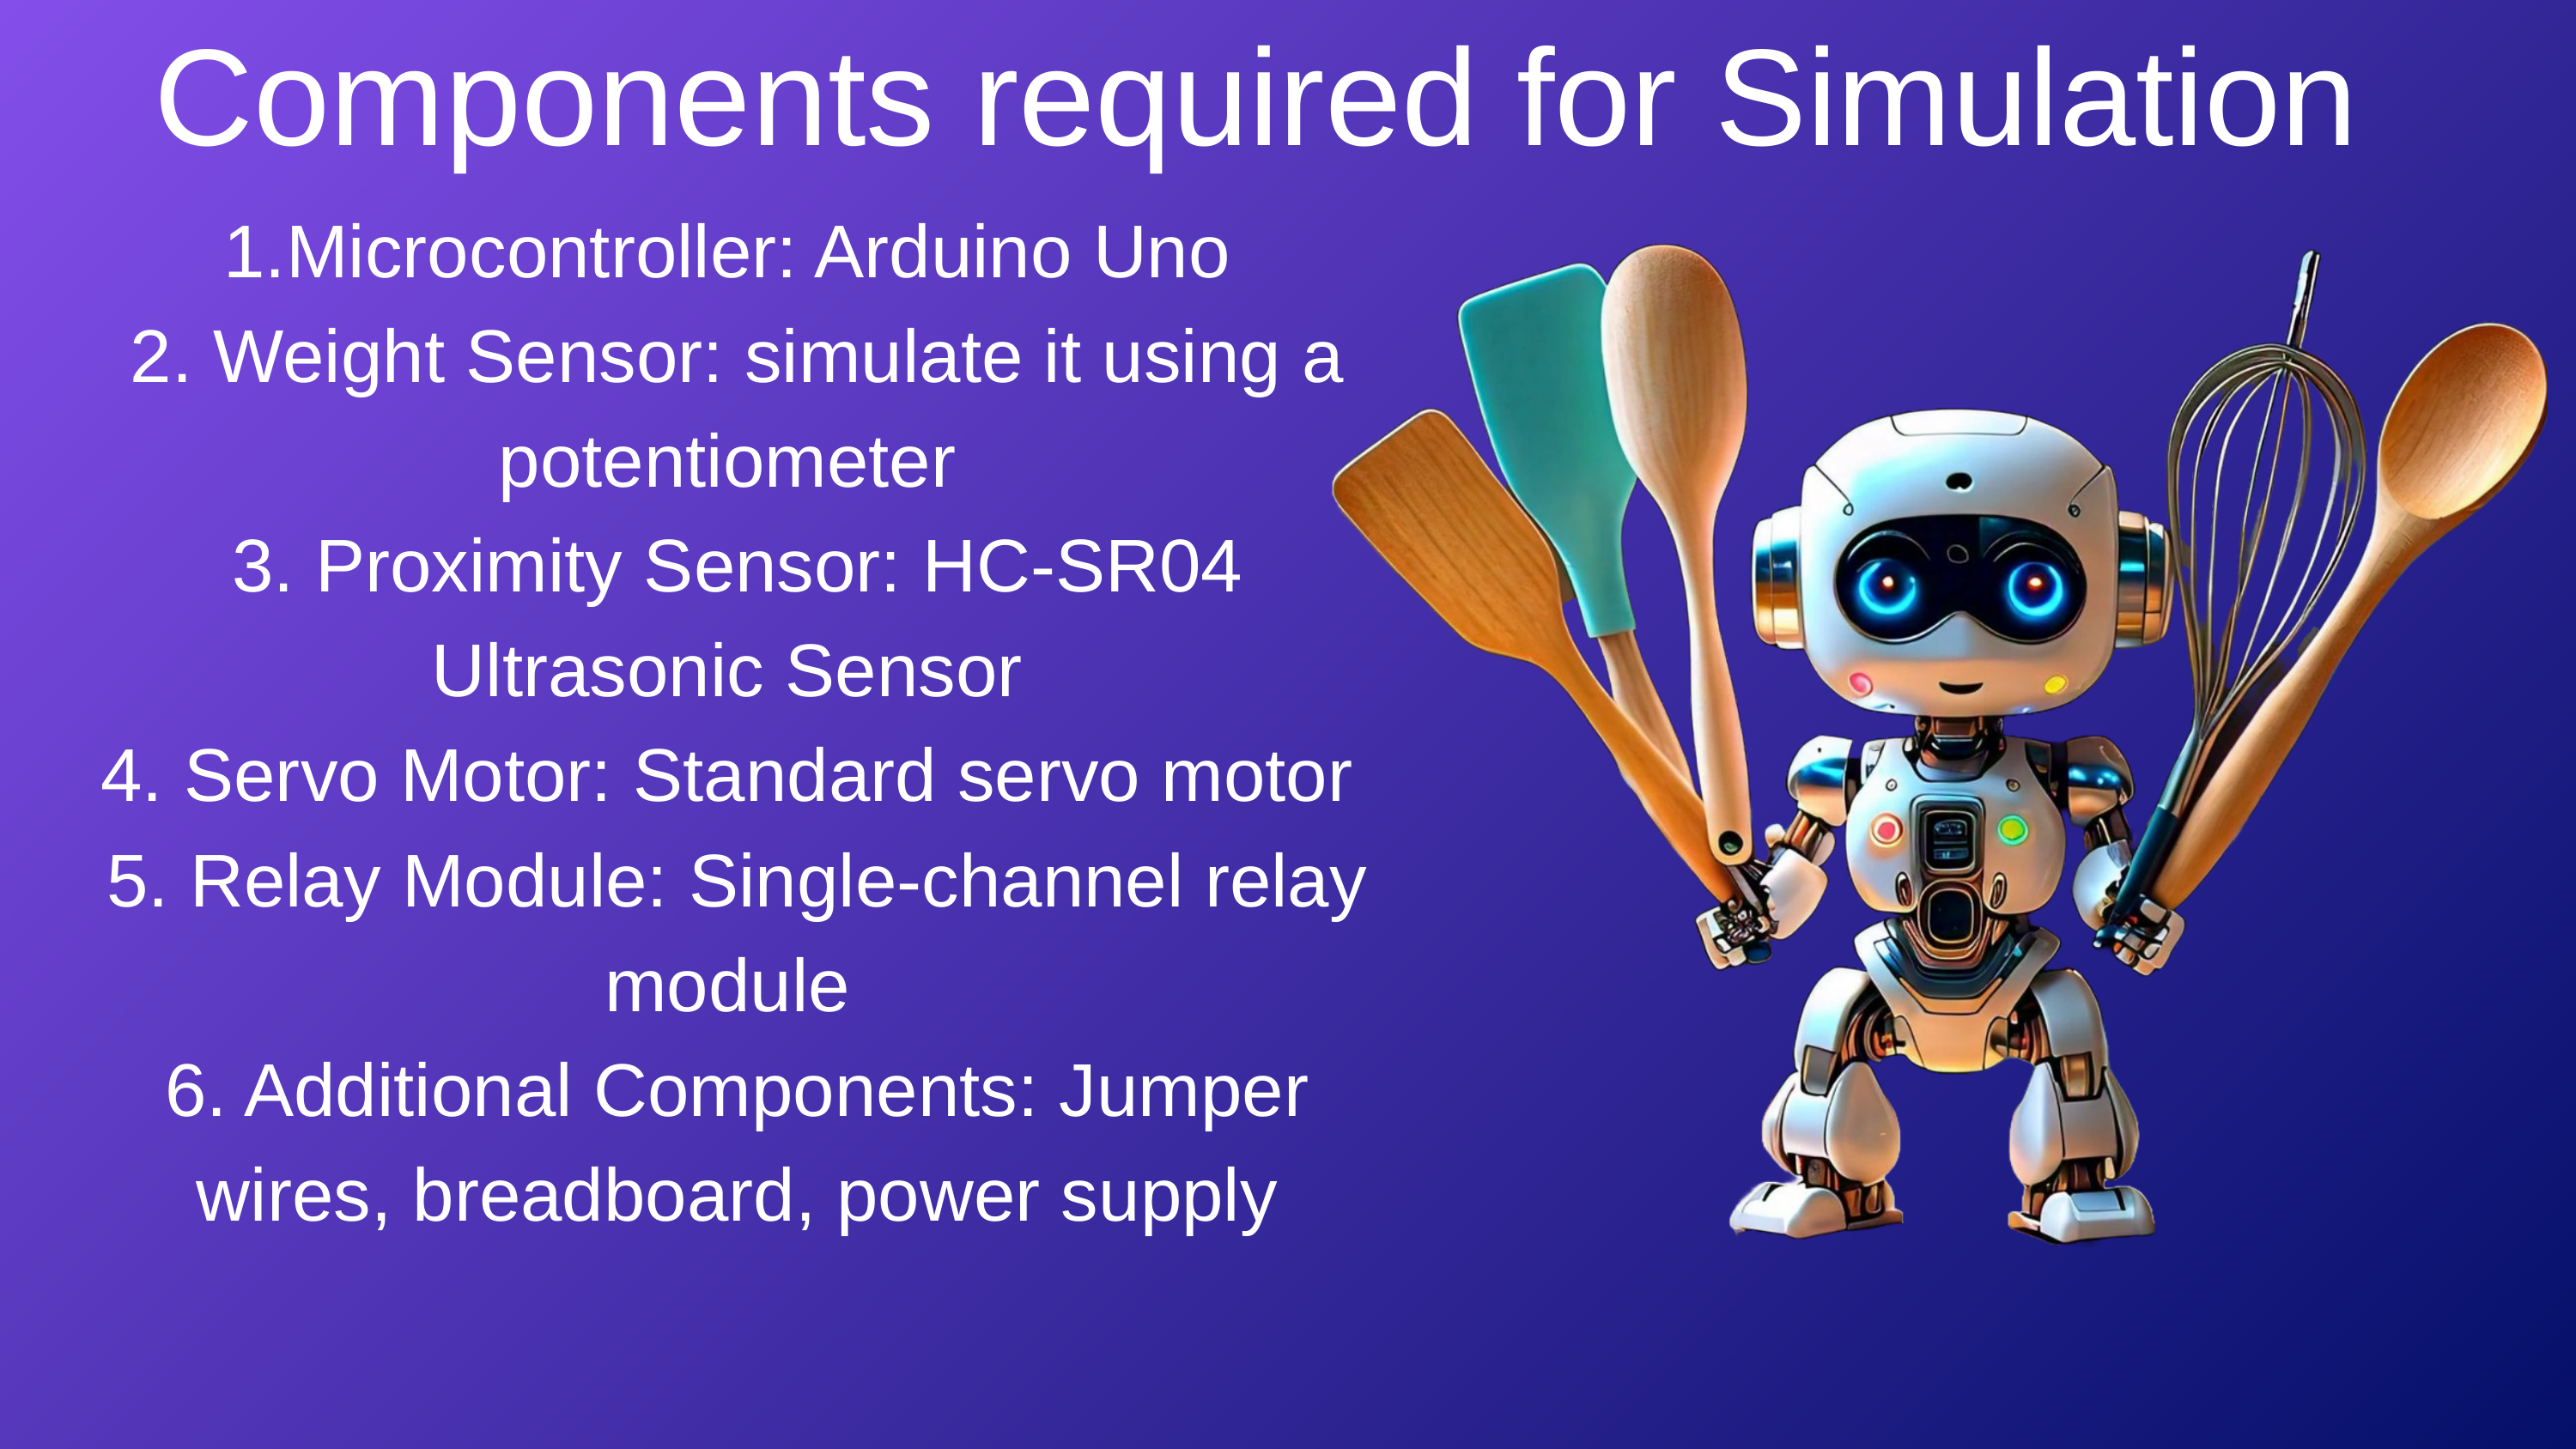

Components required for Simulation

1.Microcontroller: Arduino Uno
2. Weight Sensor: simulate it using a potentiometer
3. Proximity Sensor: HC-SR04 Ultrasonic Sensor
4. Servo Motor: Standard servo motor
5. Relay Module: Single-channel relay module
6. Additional Components: Jumper wires, breadboard, power supply